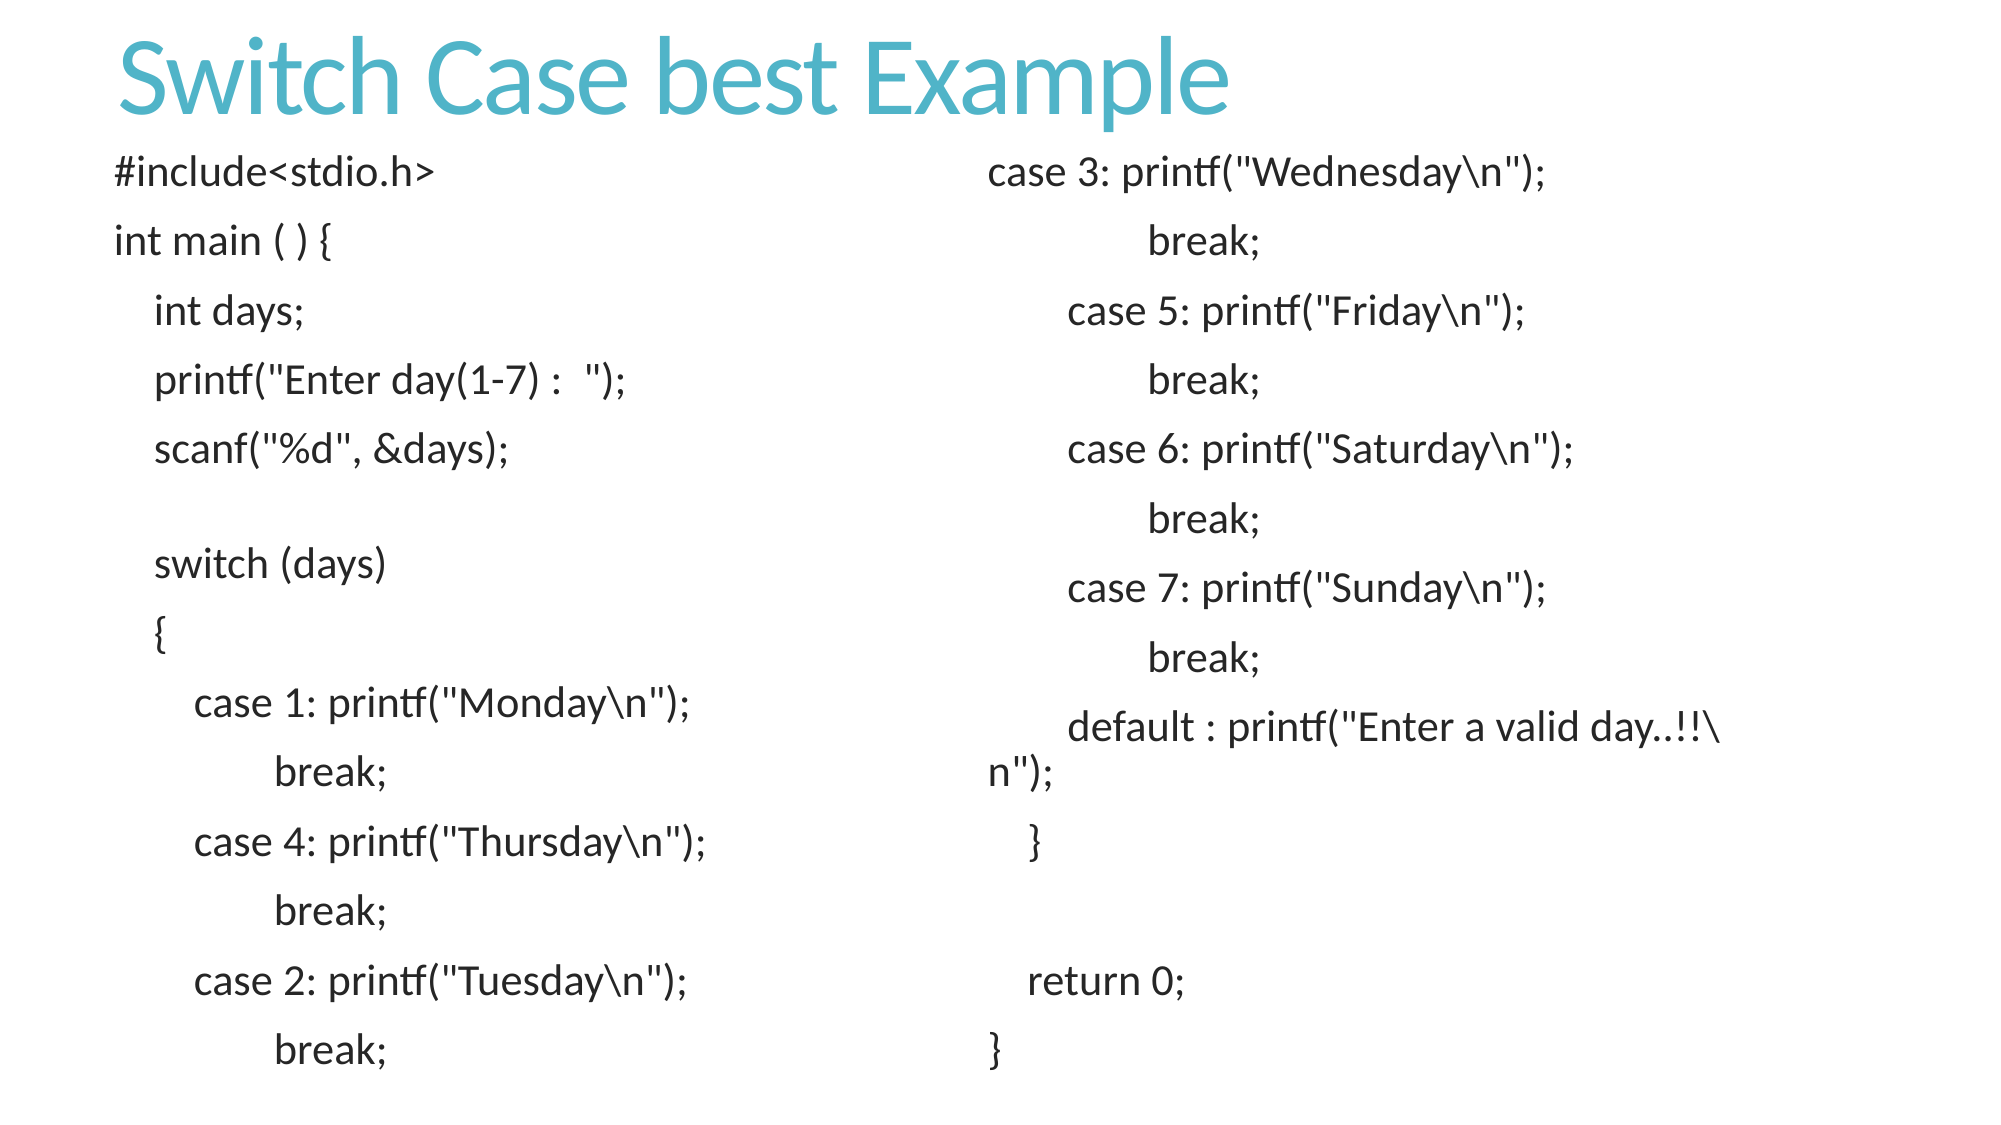

# Switch Case best Example
#include<stdio.h>
int main ( ) {
    int days;
    printf("Enter day(1-7) :  ");
    scanf("%d", &days);
    switch (days)
    {
        case 1: printf("Monday\n");
                break;
        case 4: printf("Thursday\n");
                break;
        case 2: printf("Tuesday\n");
                break;

case 3: printf("Wednesday\n");
                break;
        case 5: printf("Friday\n");
                break;
        case 6: printf("Saturday\n");
                break;
        case 7: printf("Sunday\n");
                break;
        default : printf("Enter a valid day..!!\n");
    }

    return 0;
}